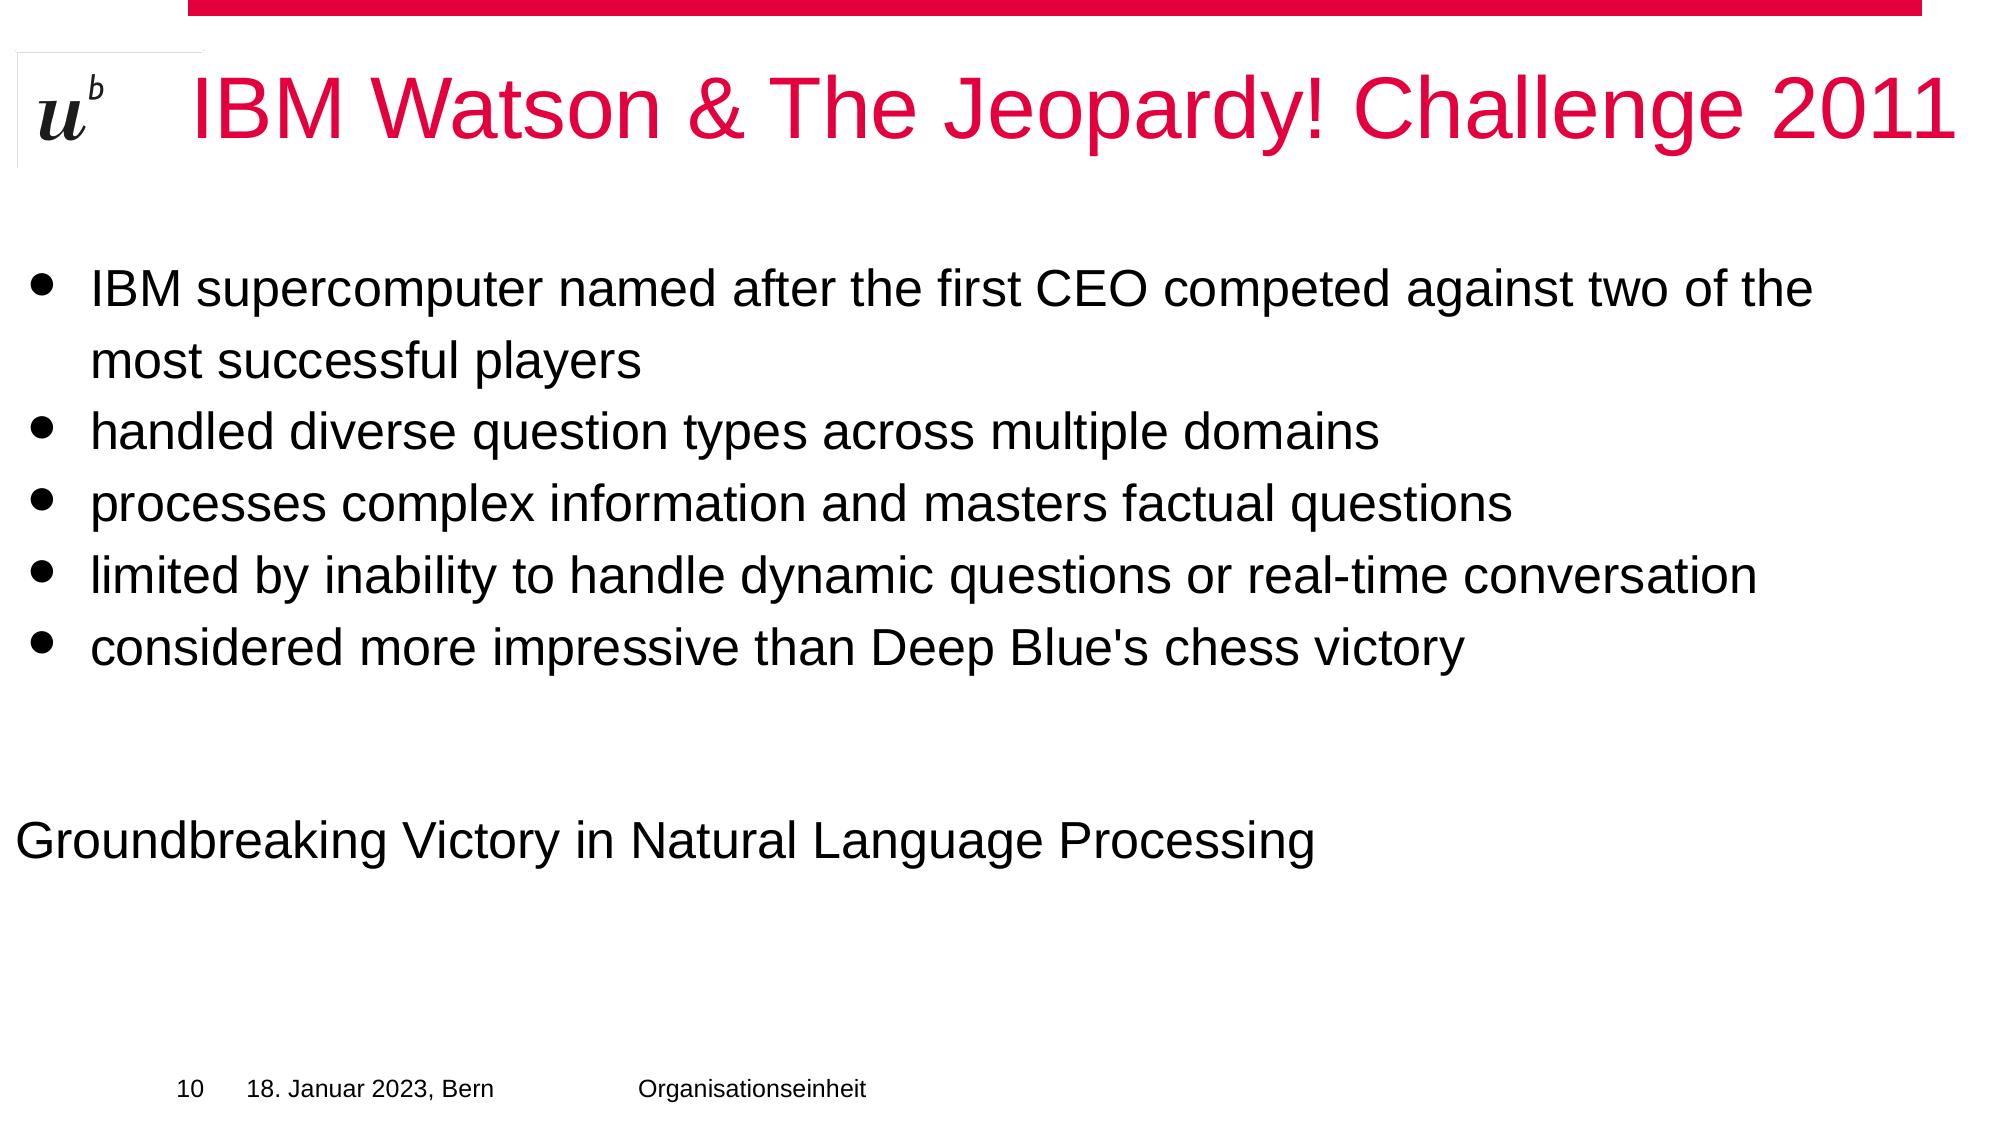

# IBM Watson & The Jeopardy! Challenge 2011
IBM supercomputer named after the first CEO competed against two of the most successful players
handled diverse question types across multiple domains
processes complex information and masters factual questions
limited by inability to handle dynamic questions or real-time conversation
considered more impressive than Deep Blue's chess victory

Groundbreaking Victory in Natural Language Processing
10
18. Januar 2023, Bern
Organisationseinheit